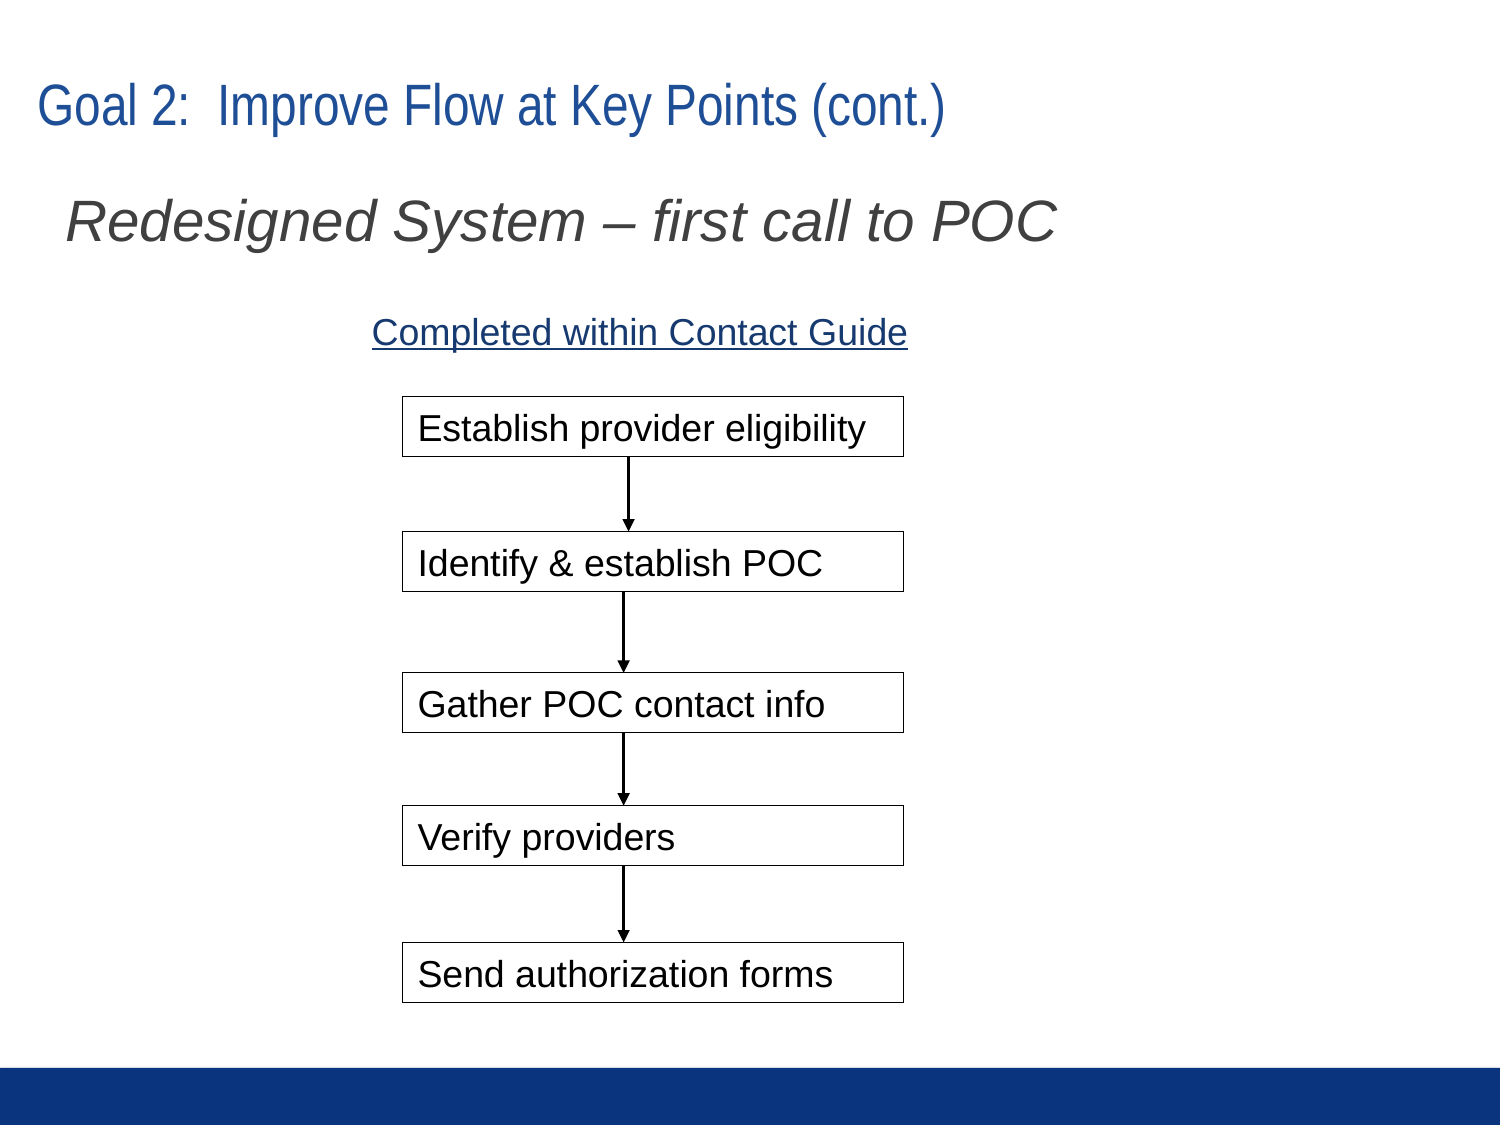

# Goal 2:  Improve Flow at Key Points (cont.)
Redesigned System – first call to POC

Completed within Contact Guide

Establish provider eligibility
Identify & establish POC
Gather POC contact info
Verify providers
Send authorization forms